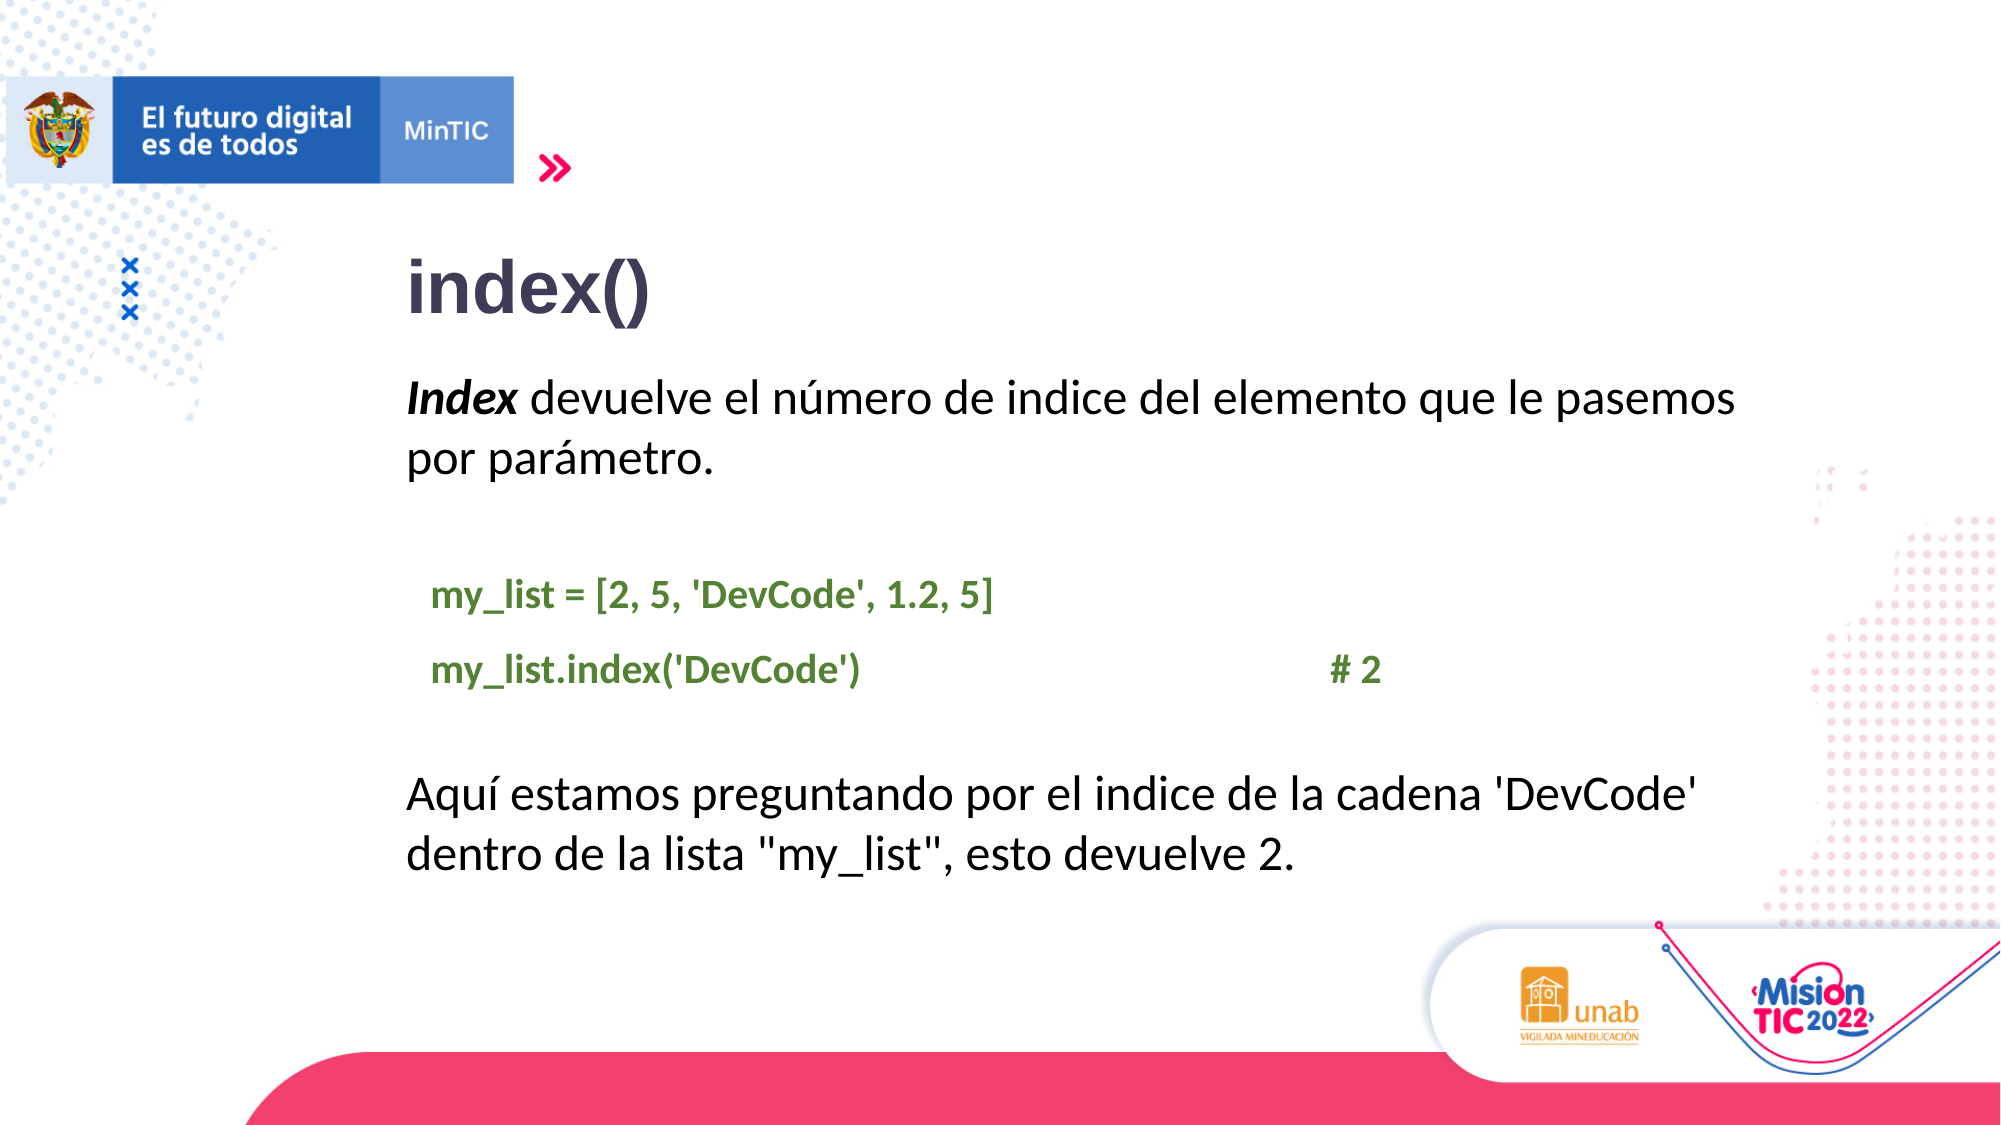

index()
Index devuelve el número de indice del elemento que le pasemos por parámetro.
my_list = [2, 5, 'DevCode', 1.2, 5]
my_list.index('DevCode') 				# 2
Aquí estamos preguntando por el indice de la cadena 'DevCode' dentro de la lista "my_list", esto devuelve 2.